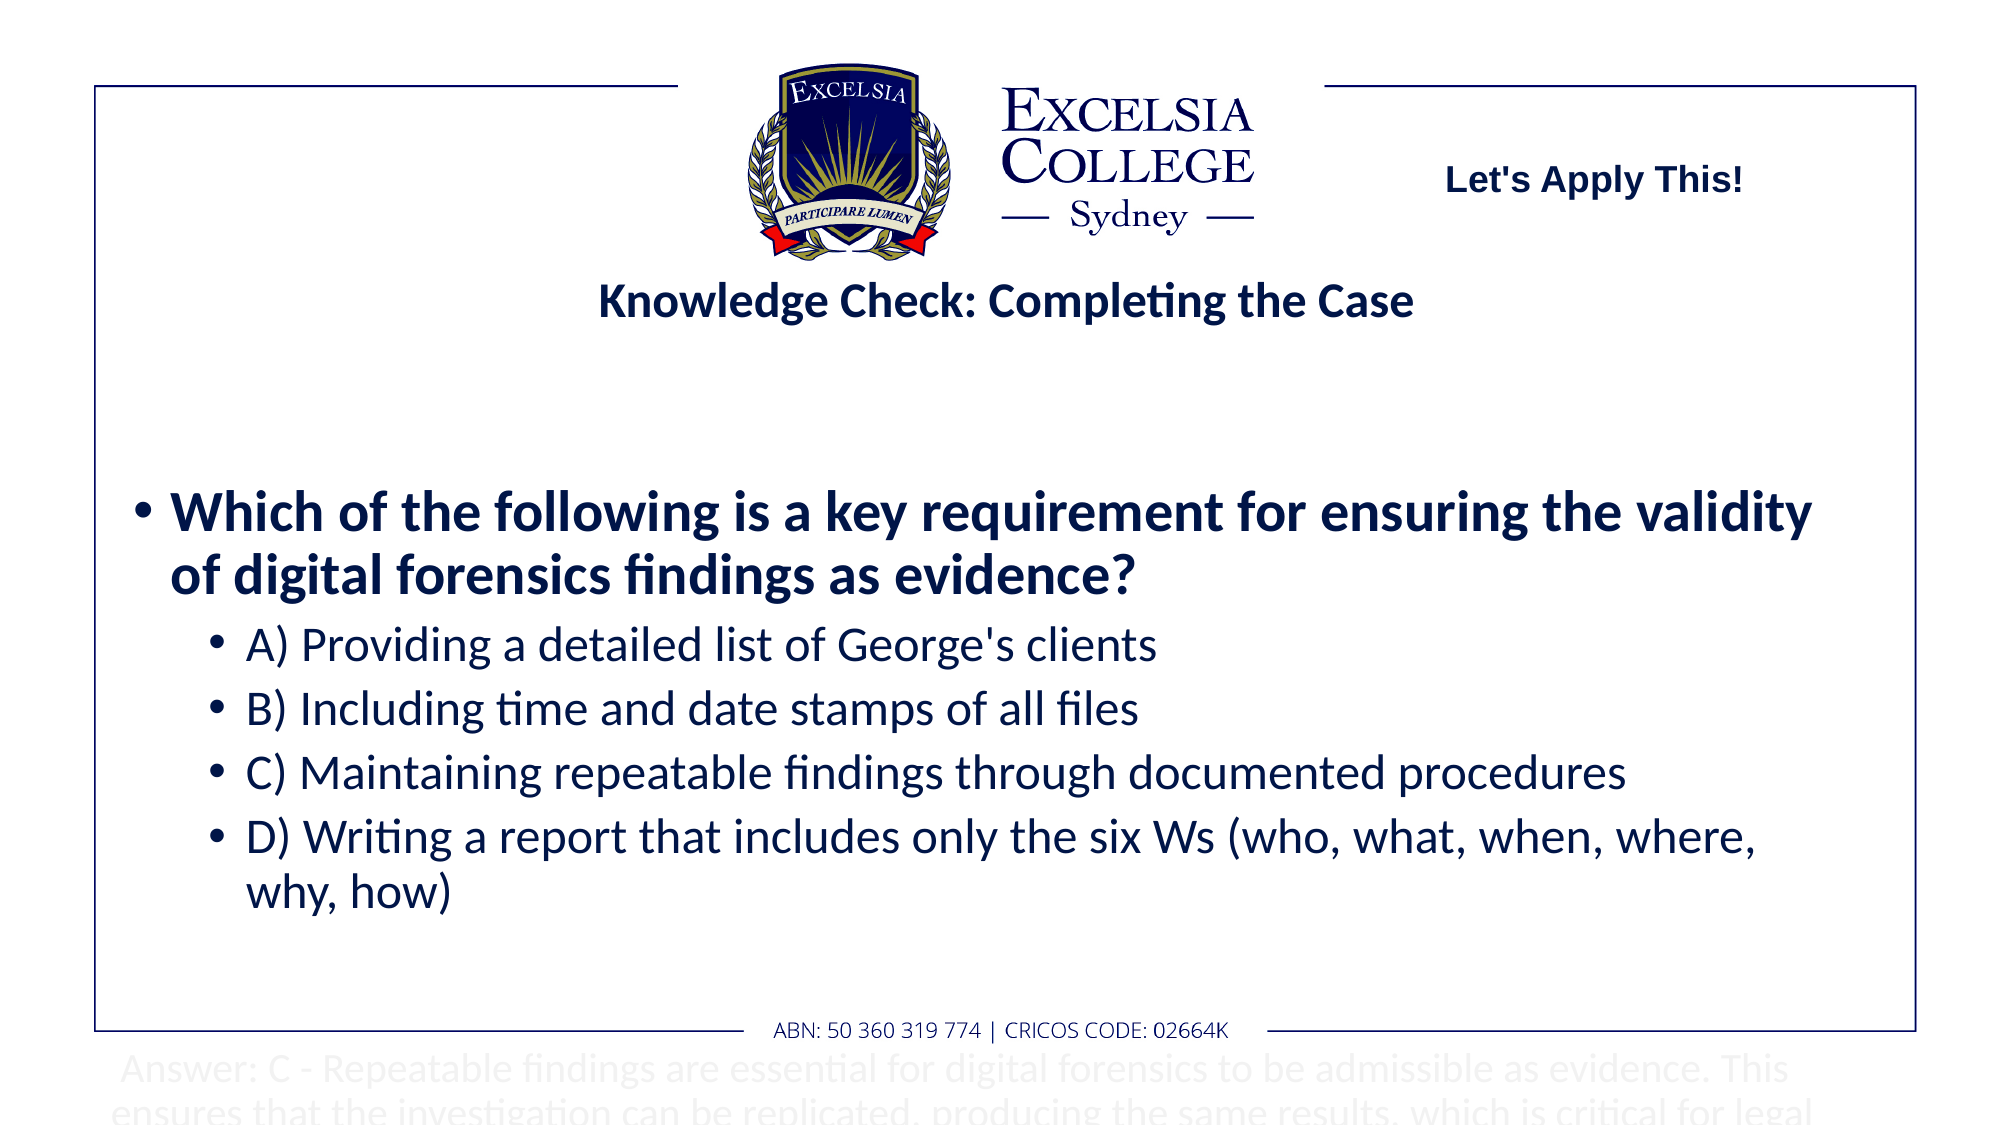

Let's Apply This!
# Knowledge Check: Completing the Case

Which of the following is a key requirement for ensuring the validity of digital forensics findings as evidence?
A) Providing a detailed list of George's clients
B) Including time and date stamps of all files
C) Maintaining repeatable findings through documented procedures
D) Writing a report that includes only the six Ws (who, what, when, where, why, how)

 Answer: C - Repeatable findings are essential for digital forensics to be admissible as evidence. This ensures that the investigation can be replicated, producing the same results, which is critical for legal validity.